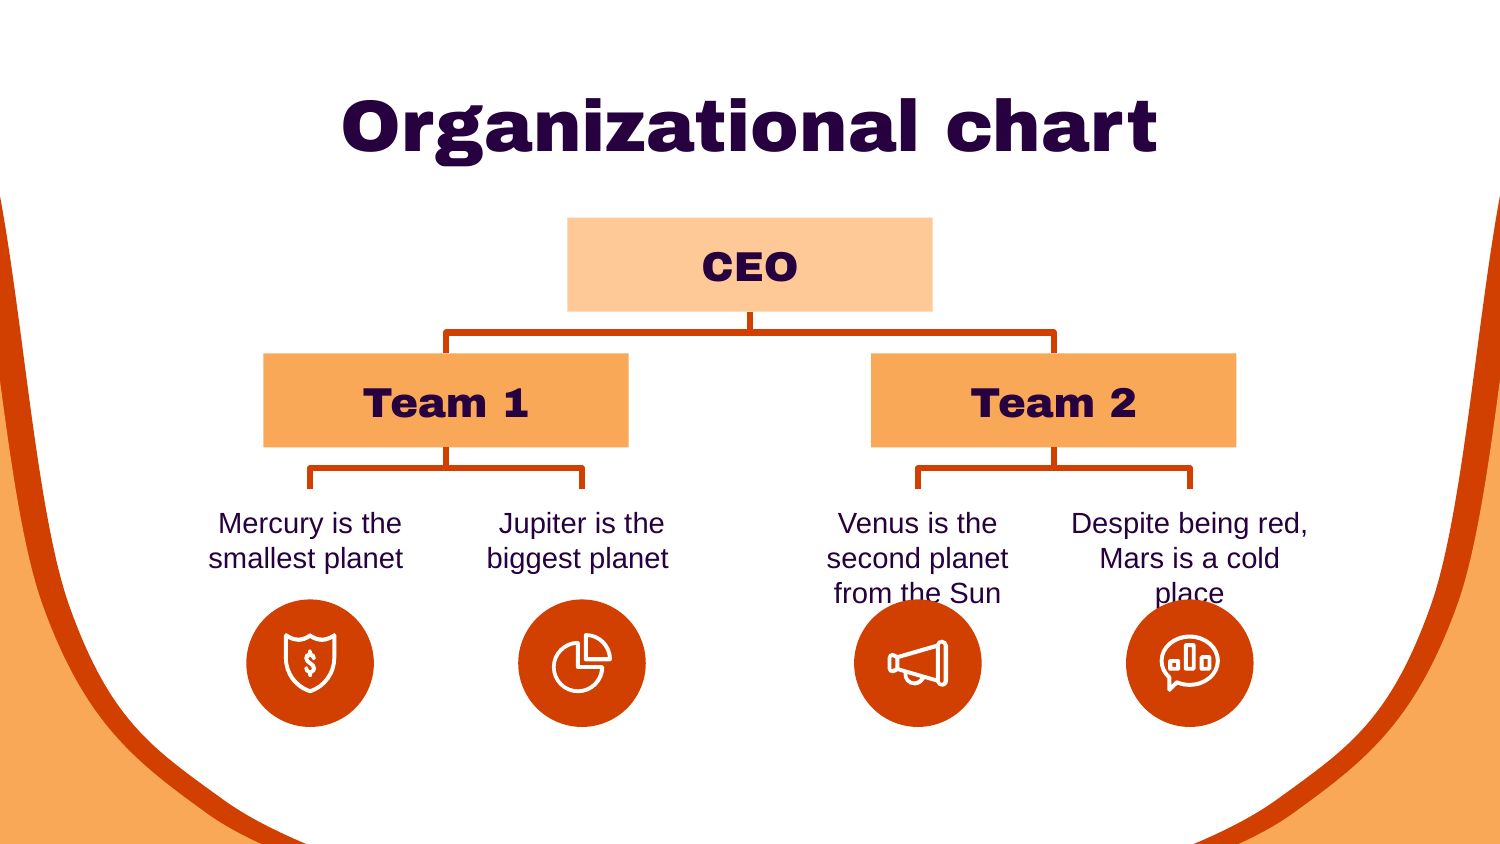

# Organizational chart
CEO
Team 1
Team 2
Mercury is the smallest planet
Jupiter is the biggest planet
Venus is the second planet from the Sun
Despite being red, Mars is a cold place